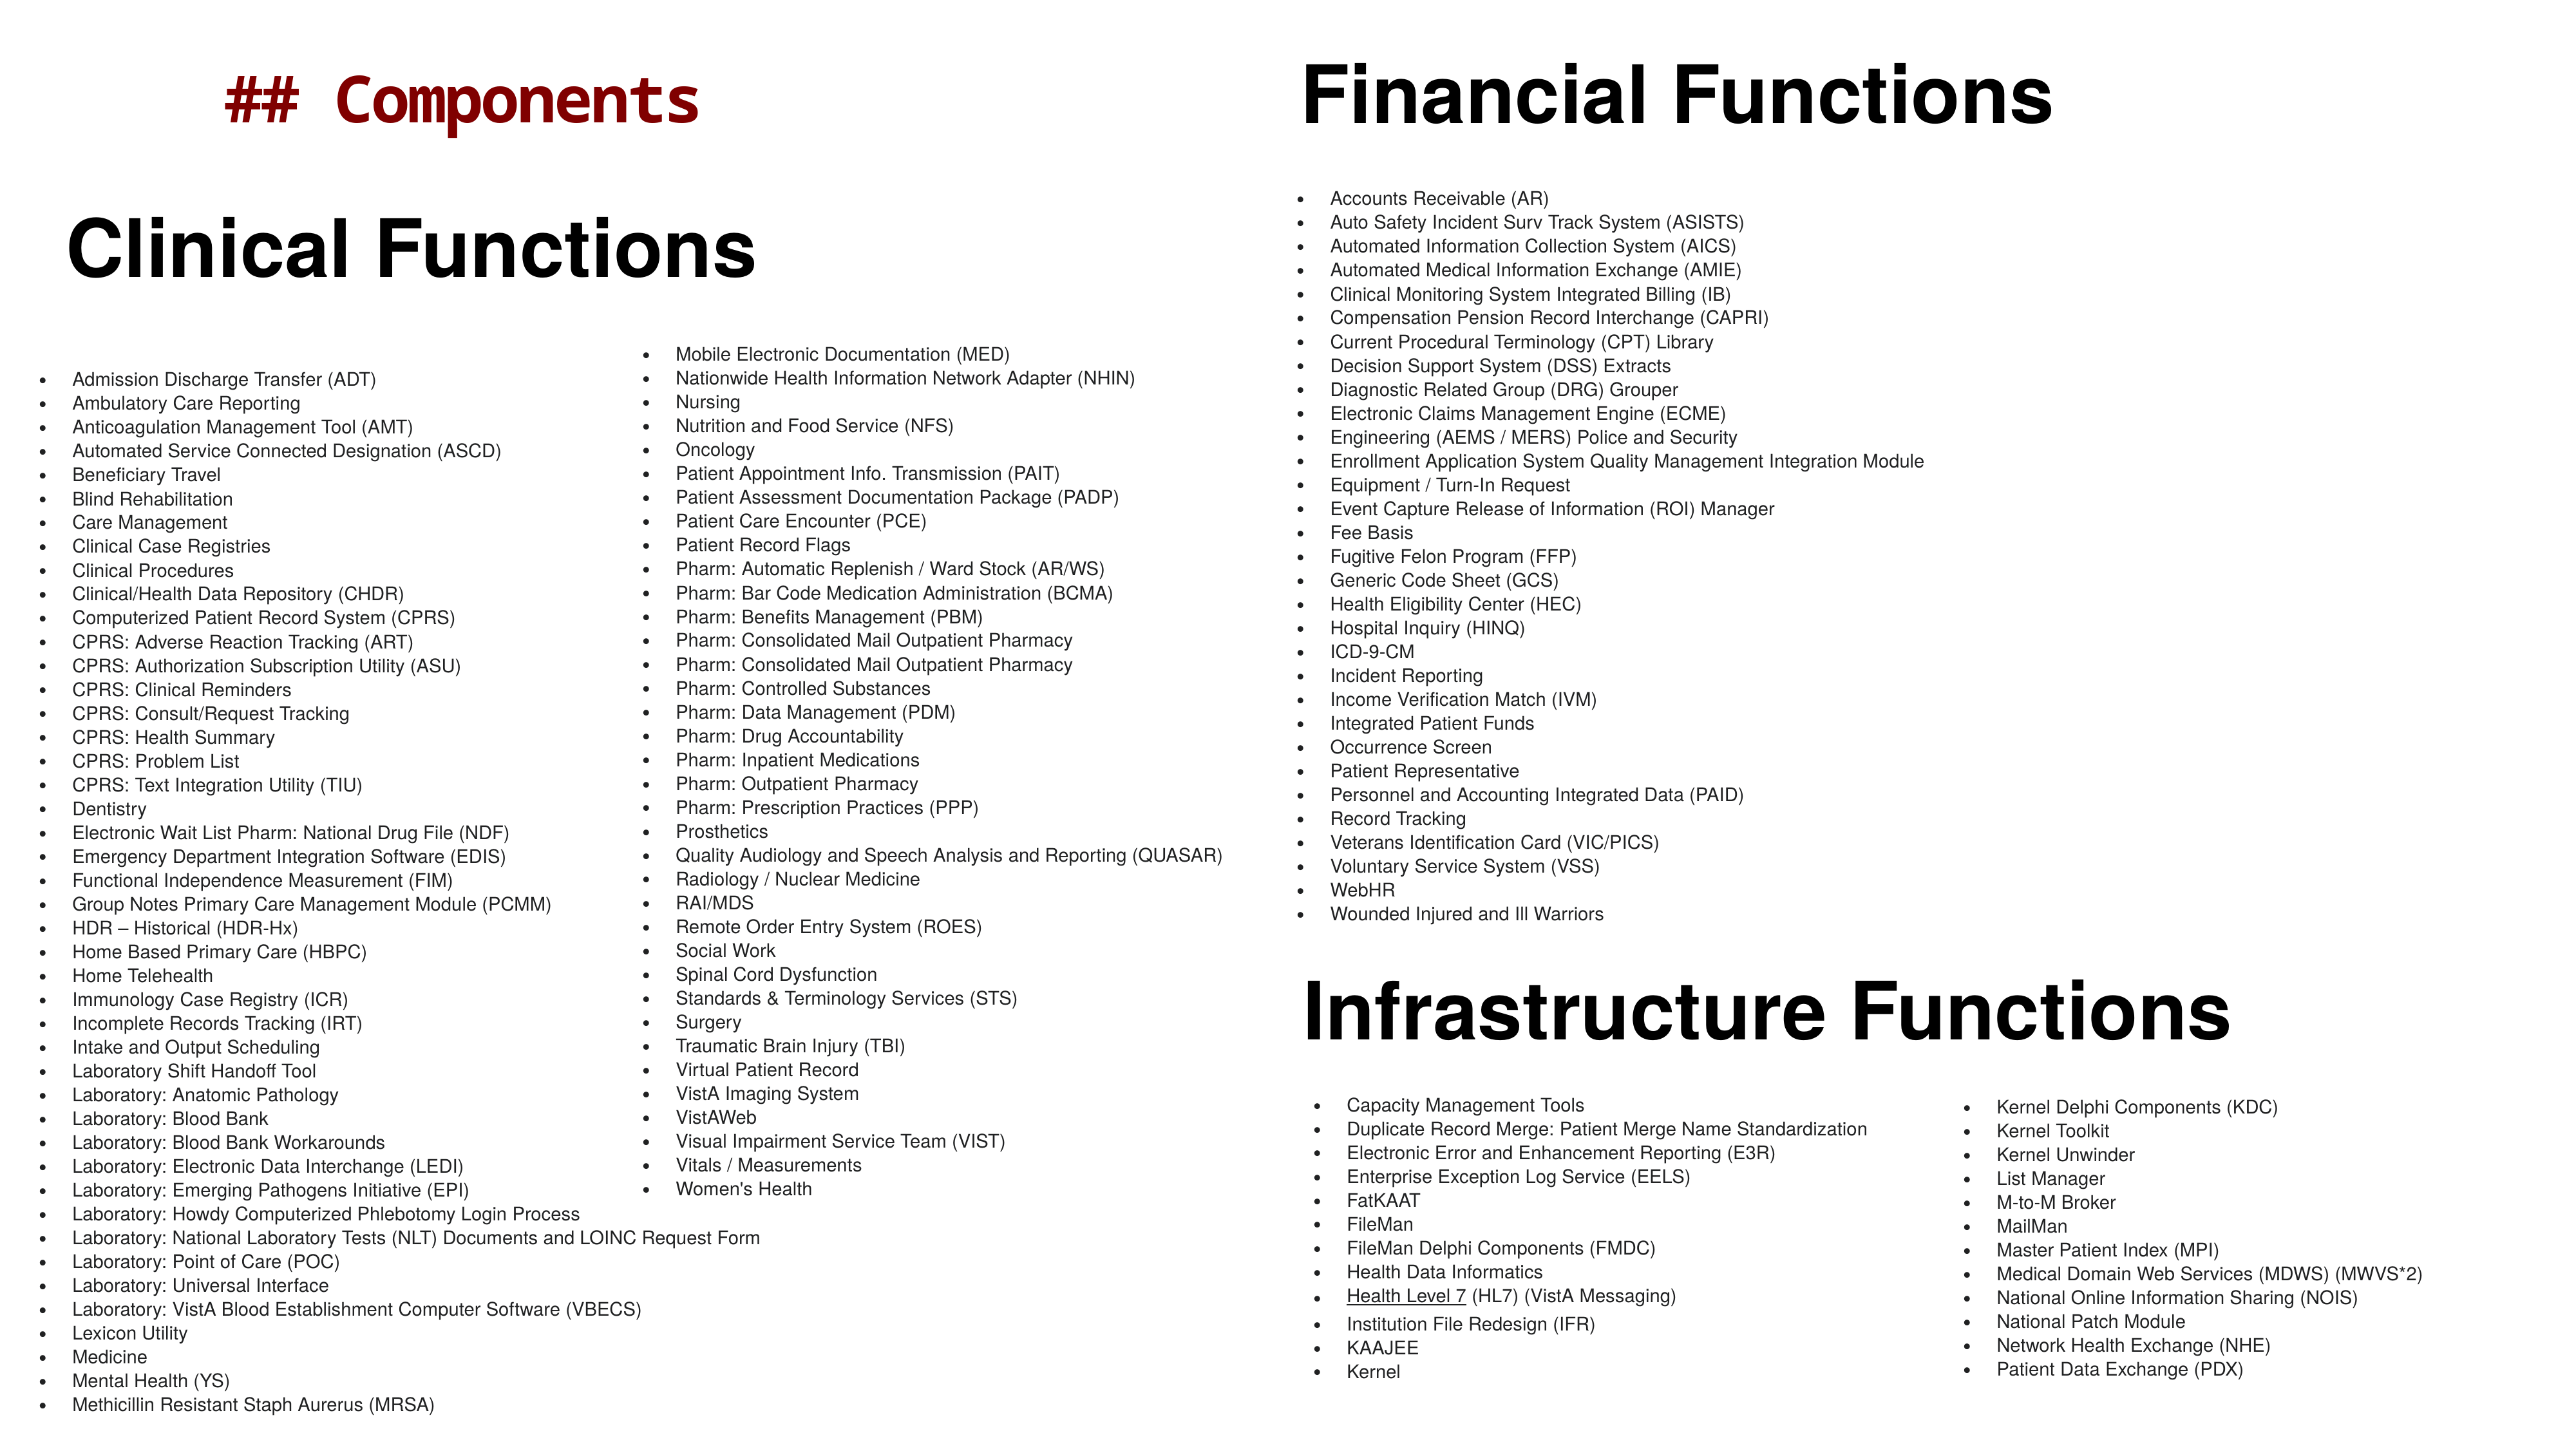

Financial Functions
## Components
Accounts Receivable (AR)
Auto Safety Incident Surv Track System (ASISTS)
Automated Information Collection System (AICS)
Automated Medical Information Exchange (AMIE)
Clinical Monitoring System Integrated Billing (IB)
Compensation Pension Record Interchange (CAPRI)
Current Procedural Terminology (CPT) Library
Decision Support System (DSS) Extracts
Diagnostic Related Group (DRG) Grouper
Electronic Claims Management Engine (ECME)
Engineering (AEMS / MERS) Police and Security
Enrollment Application System Quality Management Integration Module
Equipment / Turn-In Request
Event Capture Release of Information (ROI) Manager
Fee Basis
Fugitive Felon Program (FFP)
Generic Code Sheet (GCS)
Health Eligibility Center (HEC)
Hospital Inquiry (HINQ)
ICD-9-CM
Incident Reporting
Income Verification Match (IVM)
Integrated Patient Funds
Occurrence Screen
Patient Representative
Personnel and Accounting Integrated Data (PAID)
Record Tracking
Veterans Identification Card (VIC/PICS)
Voluntary Service System (VSS)
WebHR
Wounded Injured and Ill Warriors
Clinical Functions

Mobile Electronic Documentation (MED)
Nationwide Health Information Network Adapter (NHIN)
Nursing
Nutrition and Food Service (NFS)
Oncology
Patient Appointment Info. Transmission (PAIT)
Patient Assessment Documentation Package (PADP)
Patient Care Encounter (PCE)
Patient Record Flags
Pharm: Automatic Replenish / Ward Stock (AR/WS)
Pharm: Bar Code Medication Administration (BCMA)
Pharm: Benefits Management (PBM)
Pharm: Consolidated Mail Outpatient Pharmacy
Pharm: Consolidated Mail Outpatient Pharmacy
Pharm: Controlled Substances
Pharm: Data Management (PDM)
Pharm: Drug Accountability
Pharm: Inpatient Medications
Pharm: Outpatient Pharmacy
Pharm: Prescription Practices (PPP)
Prosthetics
Quality Audiology and Speech Analysis and Reporting (QUASAR)
Radiology / Nuclear Medicine
RAI/MDS
Remote Order Entry System (ROES)
Social Work
Spinal Cord Dysfunction
Standards & Terminology Services (STS)
Surgery
Traumatic Brain Injury (TBI)
Virtual Patient Record
VistA Imaging System
VistAWeb
Visual Impairment Service Team (VIST)
Vitals / Measurements
Women's Health
Admission Discharge Transfer (ADT)
Ambulatory Care Reporting
Anticoagulation Management Tool (AMT)
Automated Service Connected Designation (ASCD)
Beneficiary Travel
Blind Rehabilitation
Care Management
Clinical Case Registries
Clinical Procedures
Clinical/Health Data Repository (CHDR)
Computerized Patient Record System (CPRS)
CPRS: Adverse Reaction Tracking (ART)
CPRS: Authorization Subscription Utility (ASU)
CPRS: Clinical Reminders
CPRS: Consult/Request Tracking
CPRS: Health Summary
CPRS: Problem List
CPRS: Text Integration Utility (TIU)
Dentistry
Electronic Wait List Pharm: National Drug File (NDF)
Emergency Department Integration Software (EDIS)
Functional Independence Measurement (FIM)
Group Notes Primary Care Management Module (PCMM)
HDR – Historical (HDR-Hx)
Home Based Primary Care (HBPC)
Home Telehealth
Immunology Case Registry (ICR)
Incomplete Records Tracking (IRT)
Intake and Output Scheduling
Laboratory Shift Handoff Tool
Laboratory: Anatomic Pathology
Laboratory: Blood Bank
Laboratory: Blood Bank Workarounds
Laboratory: Electronic Data Interchange (LEDI)
Laboratory: Emerging Pathogens Initiative (EPI)
Laboratory: Howdy Computerized Phlebotomy Login Process
Laboratory: National Laboratory Tests (NLT) Documents and LOINC Request Form
Laboratory: Point of Care (POC)
Laboratory: Universal Interface
Laboratory: VistA Blood Establishment Computer Software (VBECS)
Lexicon Utility
Medicine
Mental Health (YS)
Methicillin Resistant Staph Aurerus (MRSA)

Infrastructure Functions
Capacity Management Tools
Duplicate Record Merge: Patient Merge Name Standardization
Electronic Error and Enhancement Reporting (E3R)
Enterprise Exception Log Service (EELS)
FatKAAT
FileMan
FileMan Delphi Components (FMDC)
Health Data Informatics
Health Level 7 (HL7) (VistA Messaging)
Institution File Redesign (IFR)
KAAJEE
Kernel
Kernel Delphi Components (KDC)
Kernel Toolkit
Kernel Unwinder
List Manager
M-to-M Broker
MailMan
Master Patient Index (MPI)
Medical Domain Web Services (MDWS) (MWVS*2)
National Online Information Sharing (NOIS)
National Patch Module
Network Health Exchange (NHE)
Patient Data Exchange (PDX)